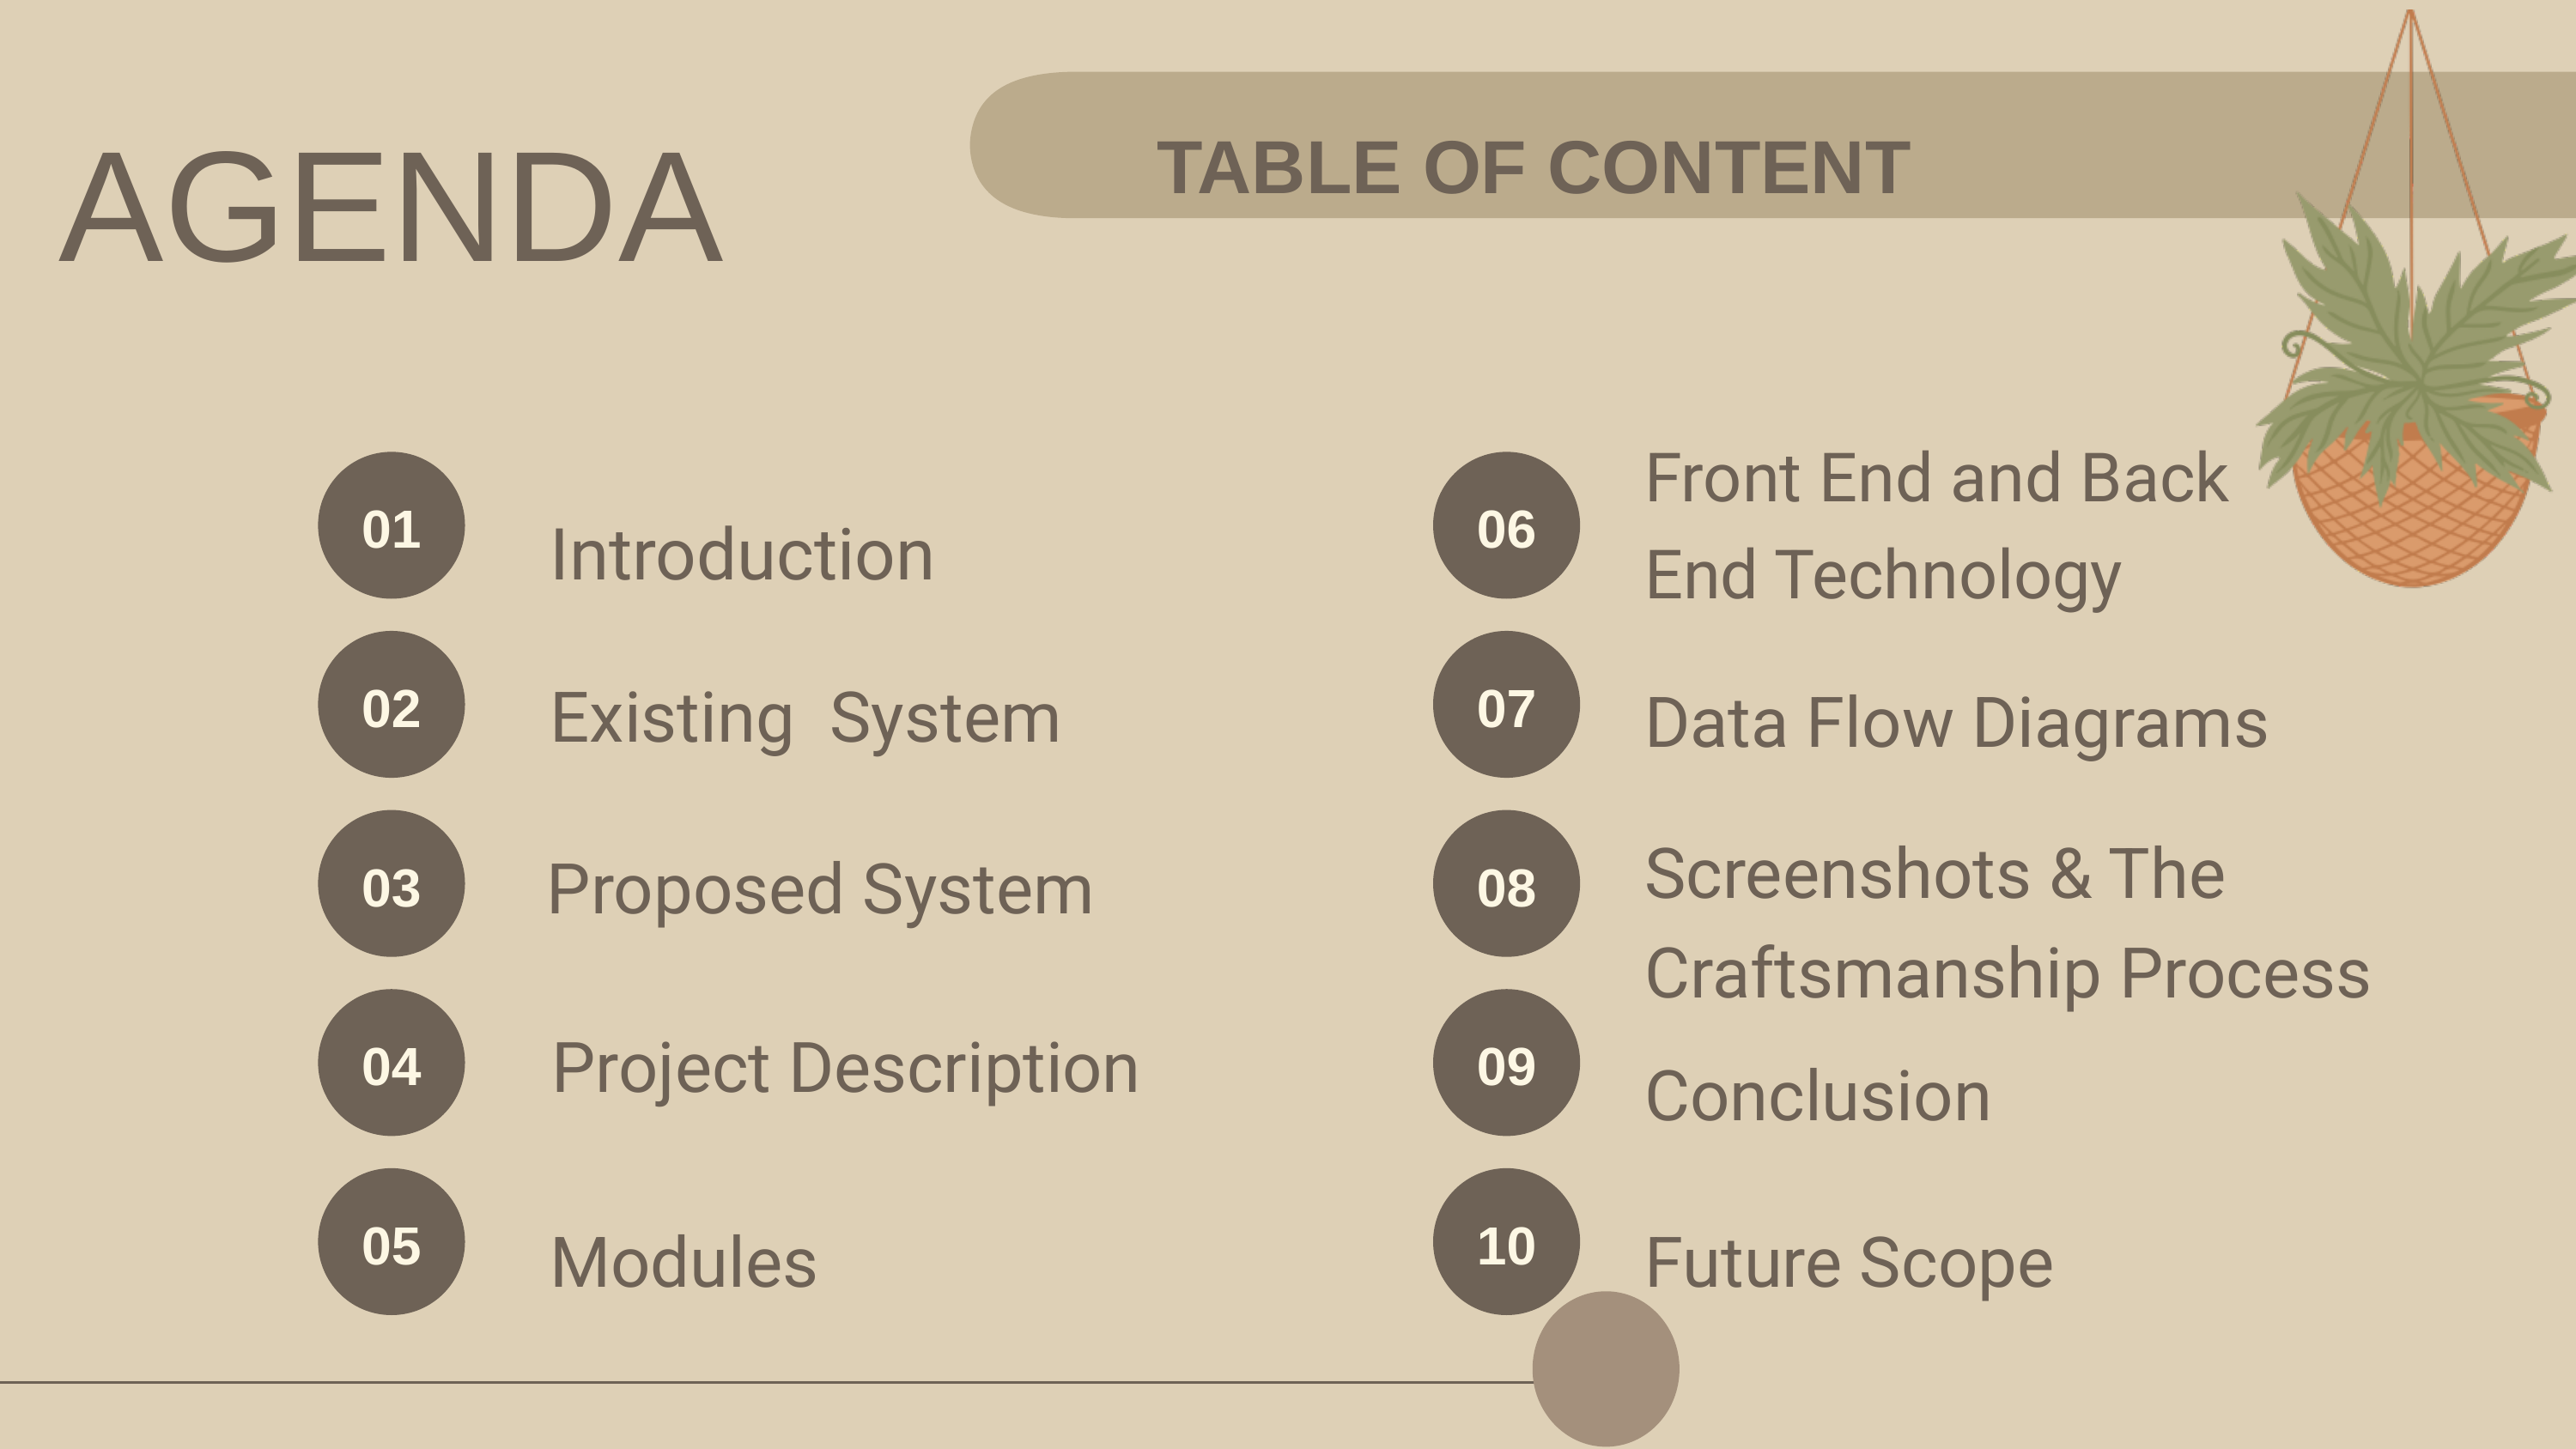

AGENDA
TABLE OF CONTENT
Front End and Back End Technology

01

06
Introduction

02

07
Existing  System
Data Flow Diagrams

03

08
Screenshots & The Craftsmanship Process
Proposed System

04

09
Project Description
Conclusion

05

10
Modules
Future Scope